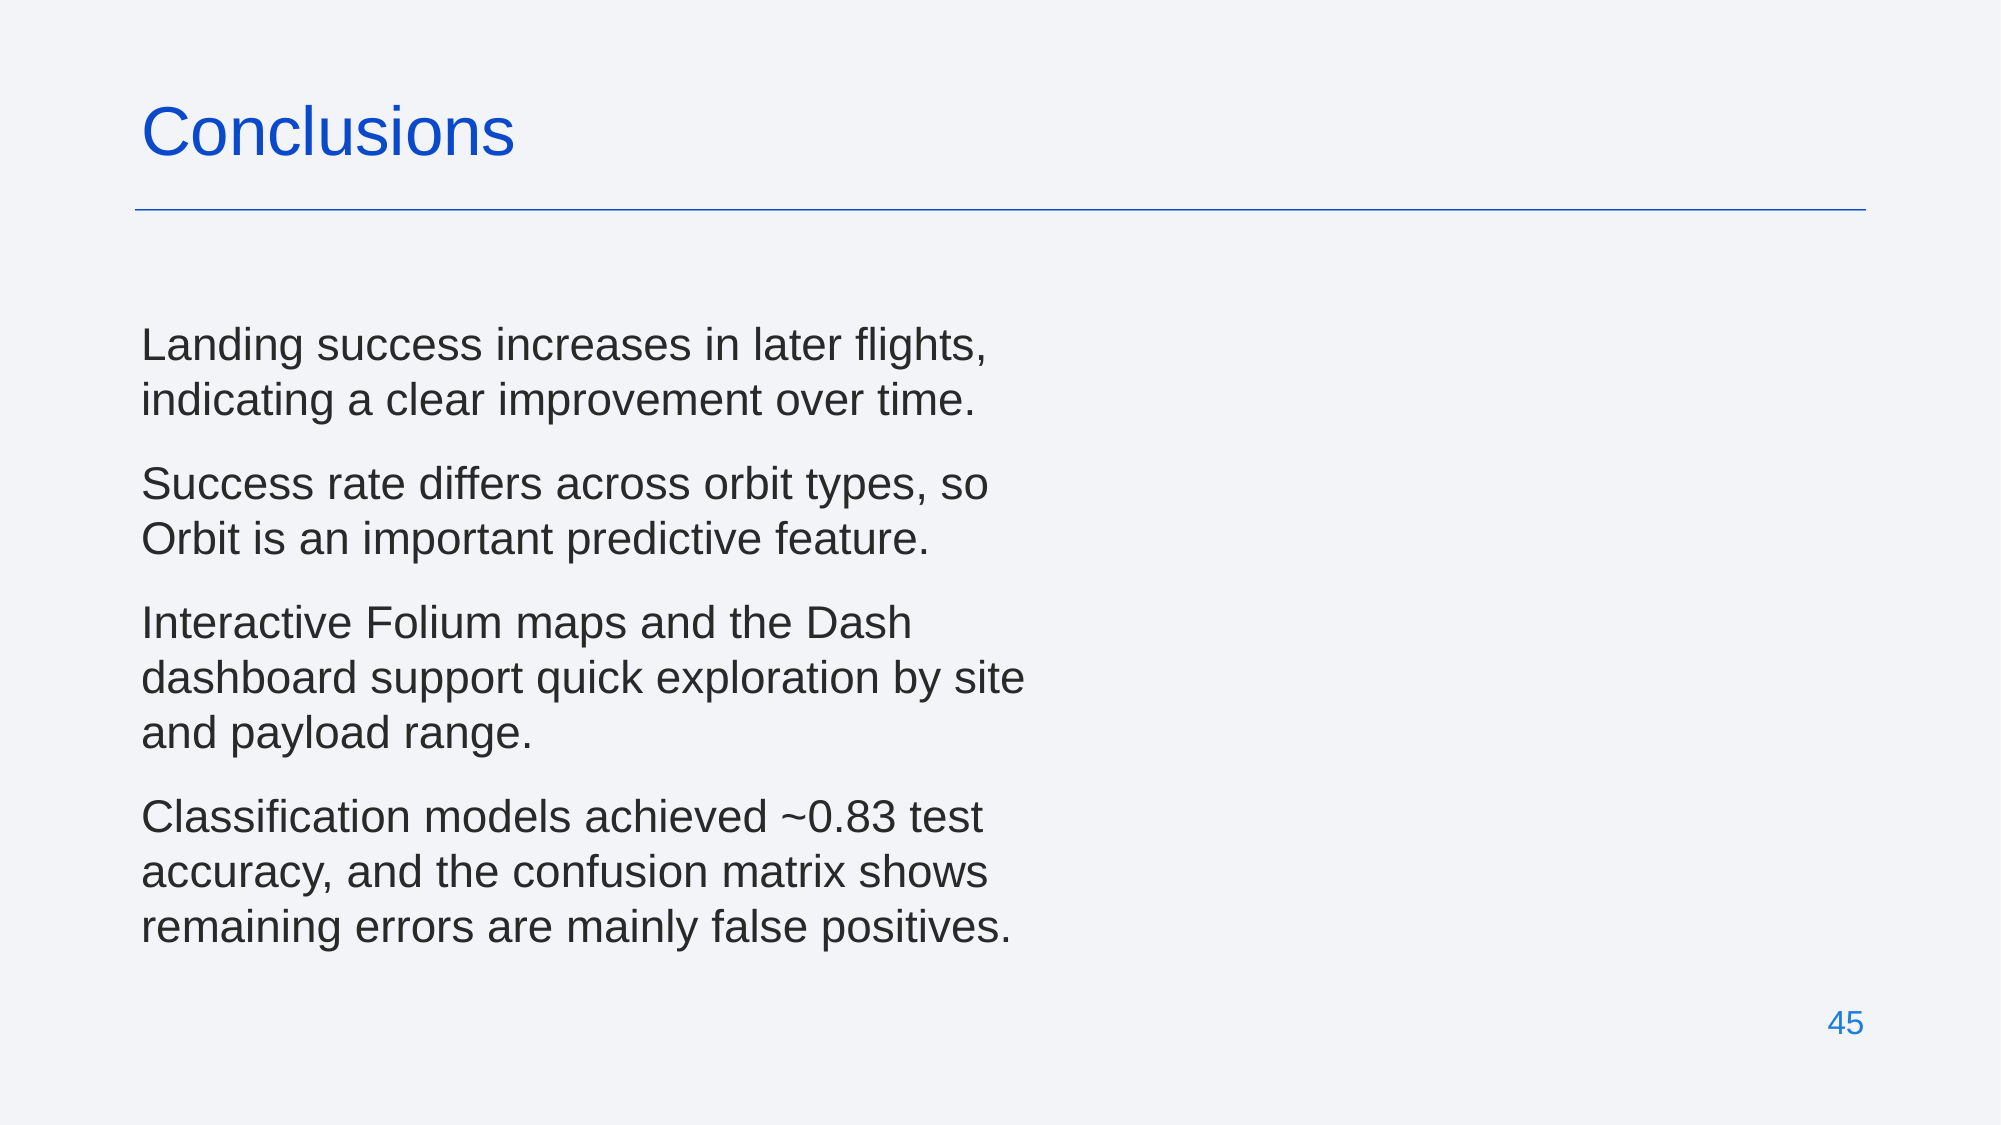

Conclusions
Landing success increases in later flights, indicating a clear improvement over time.
Success rate differs across orbit types, so Orbit is an important predictive feature.
Interactive Folium maps and the Dash dashboard support quick exploration by site and payload range.
Classification models achieved ~0.83 test accuracy, and the confusion matrix shows remaining errors are mainly false positives.
45